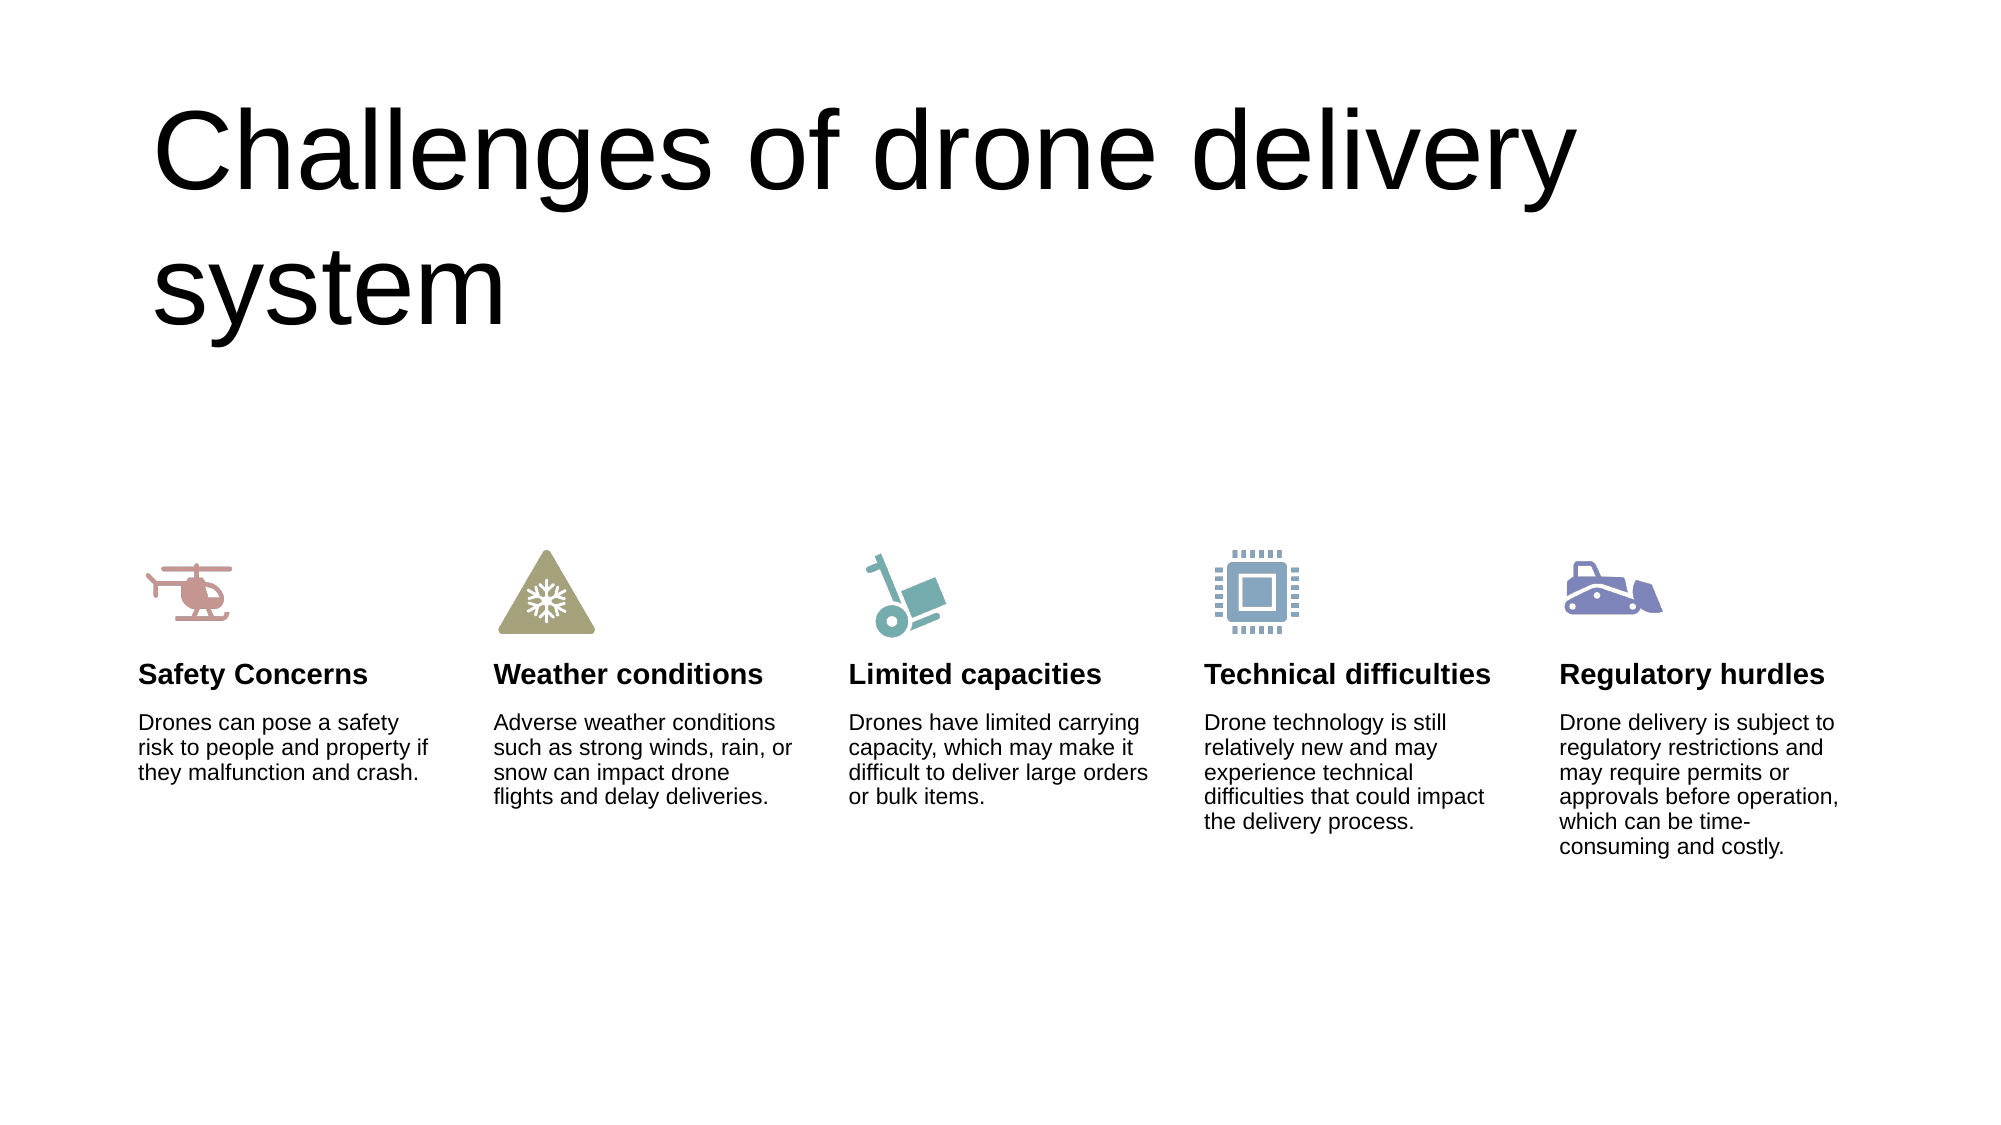

# Challenges of drone delivery system
Safety Concerns
Drones can pose a safety risk to people and property if they malfunction and crash.
Weather conditions
Adverse weather conditions such as strong winds, rain, or snow can impact drone flights and delay deliveries.
Limited capacities
Drones have limited carrying capacity, which may make it difficult to deliver large orders or bulk items.
Technical difficulties
Drone technology is still relatively new and may experience technical difficulties that could impact the delivery process.
Regulatory hurdles
Drone delivery is subject to regulatory restrictions and may require permits or approvals before operation, which can be time-consuming and costly.